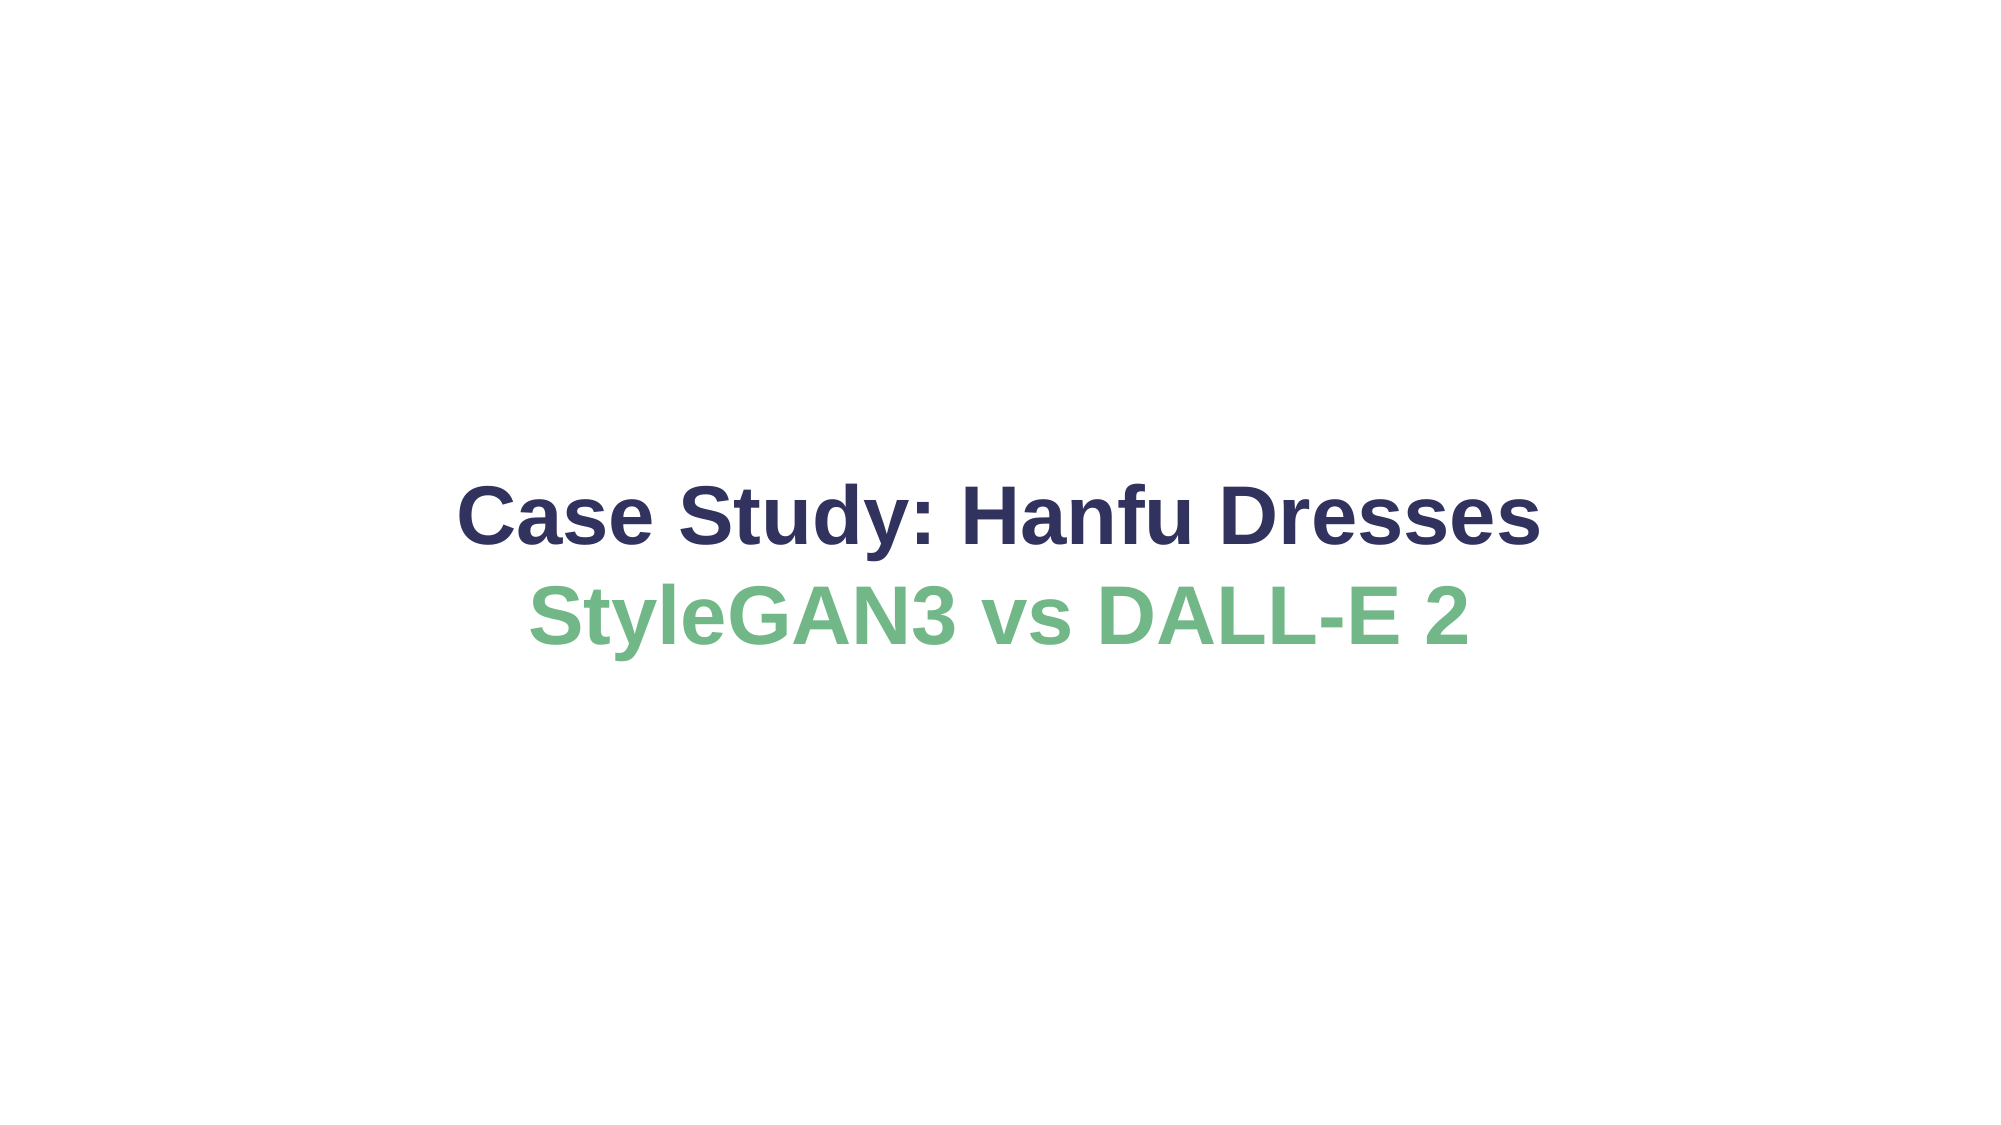

Case Study: Hanfu Dresses
StyleGAN3 vs DALL-E 2